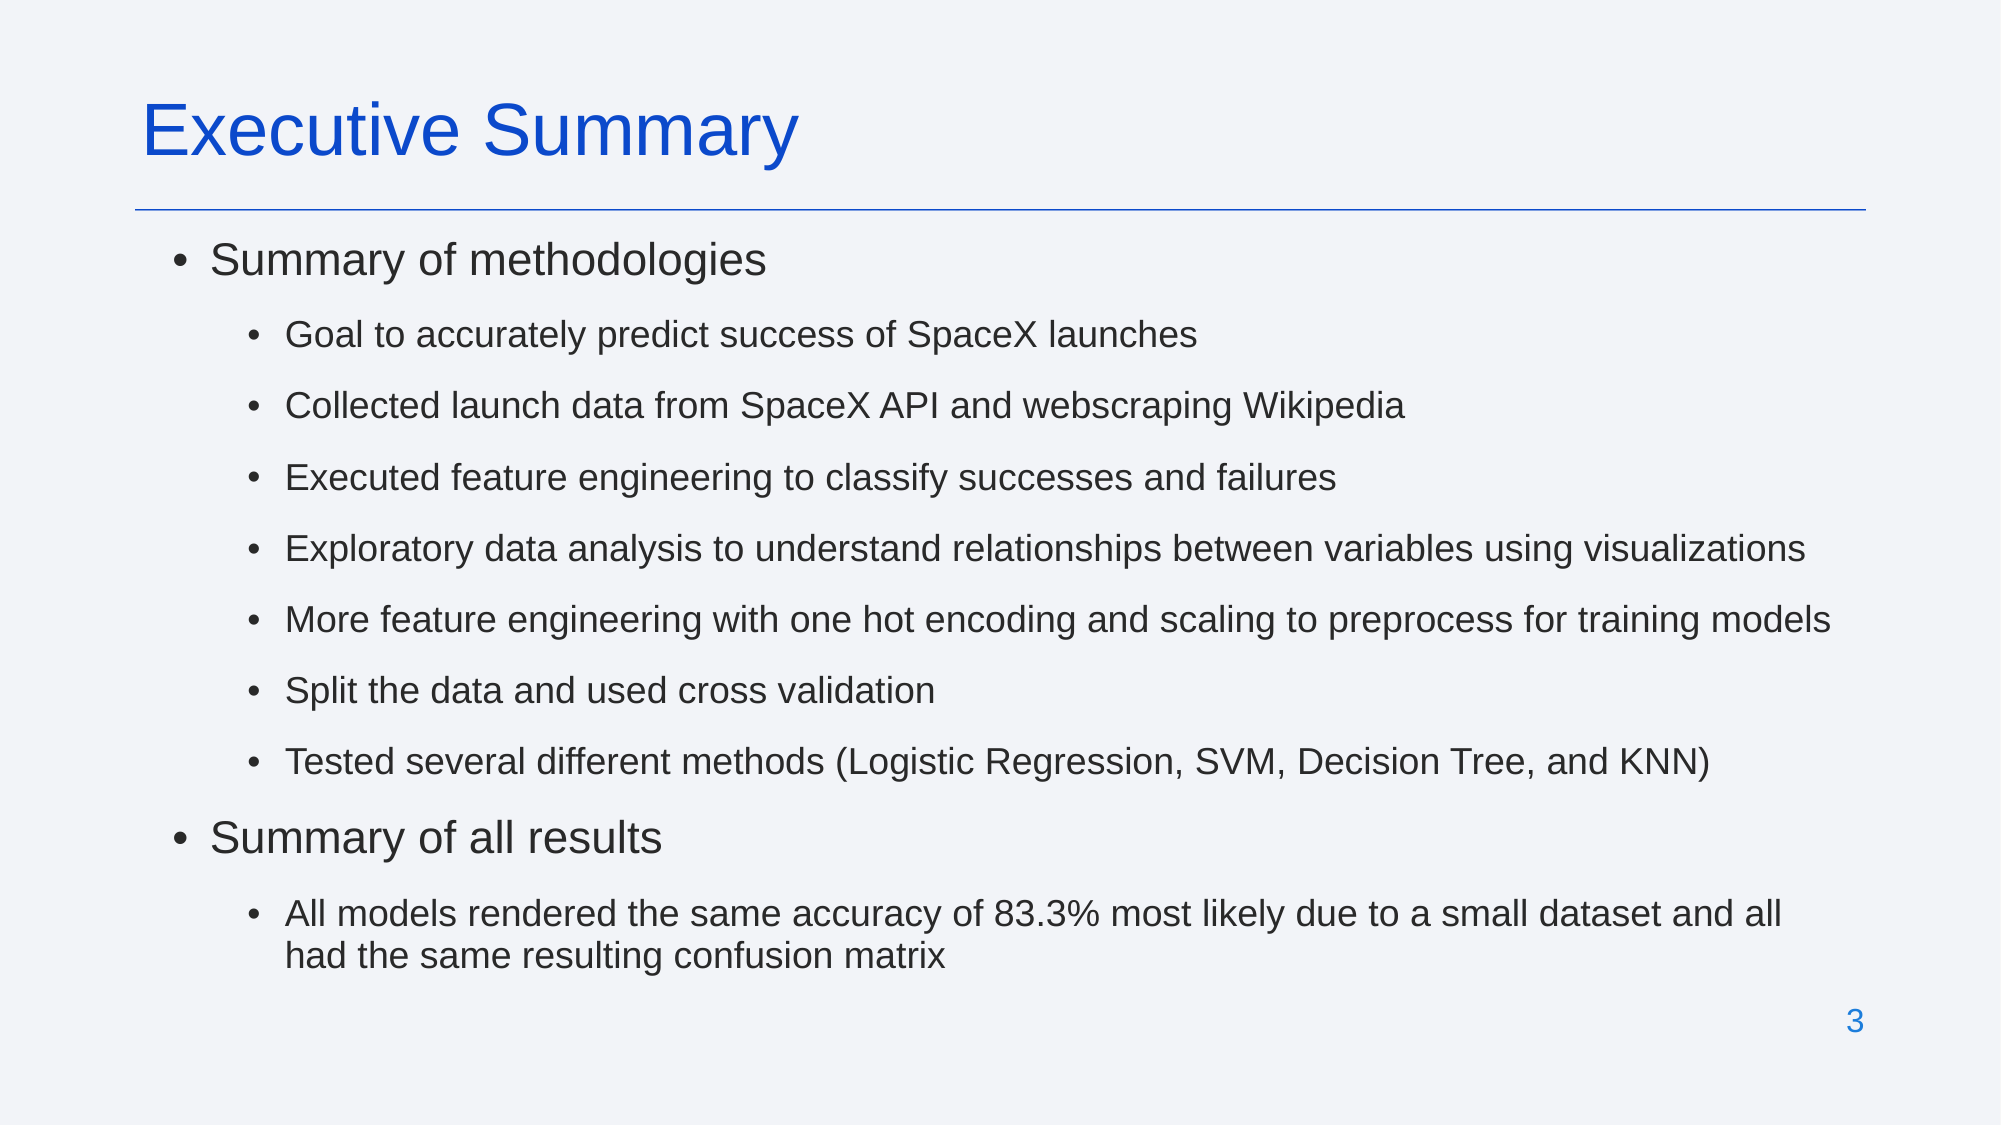

Executive Summary
Summary of methodologies
Goal to accurately predict success of SpaceX launches
Collected launch data from SpaceX API and webscraping Wikipedia
Executed feature engineering to classify successes and failures
Exploratory data analysis to understand relationships between variables using visualizations
More feature engineering with one hot encoding and scaling to preprocess for training models
Split the data and used cross validation
Tested several different methods (Logistic Regression, SVM, Decision Tree, and KNN)
Summary of all results
All models rendered the same accuracy of 83.3% most likely due to a small dataset and all had the same resulting confusion matrix

3